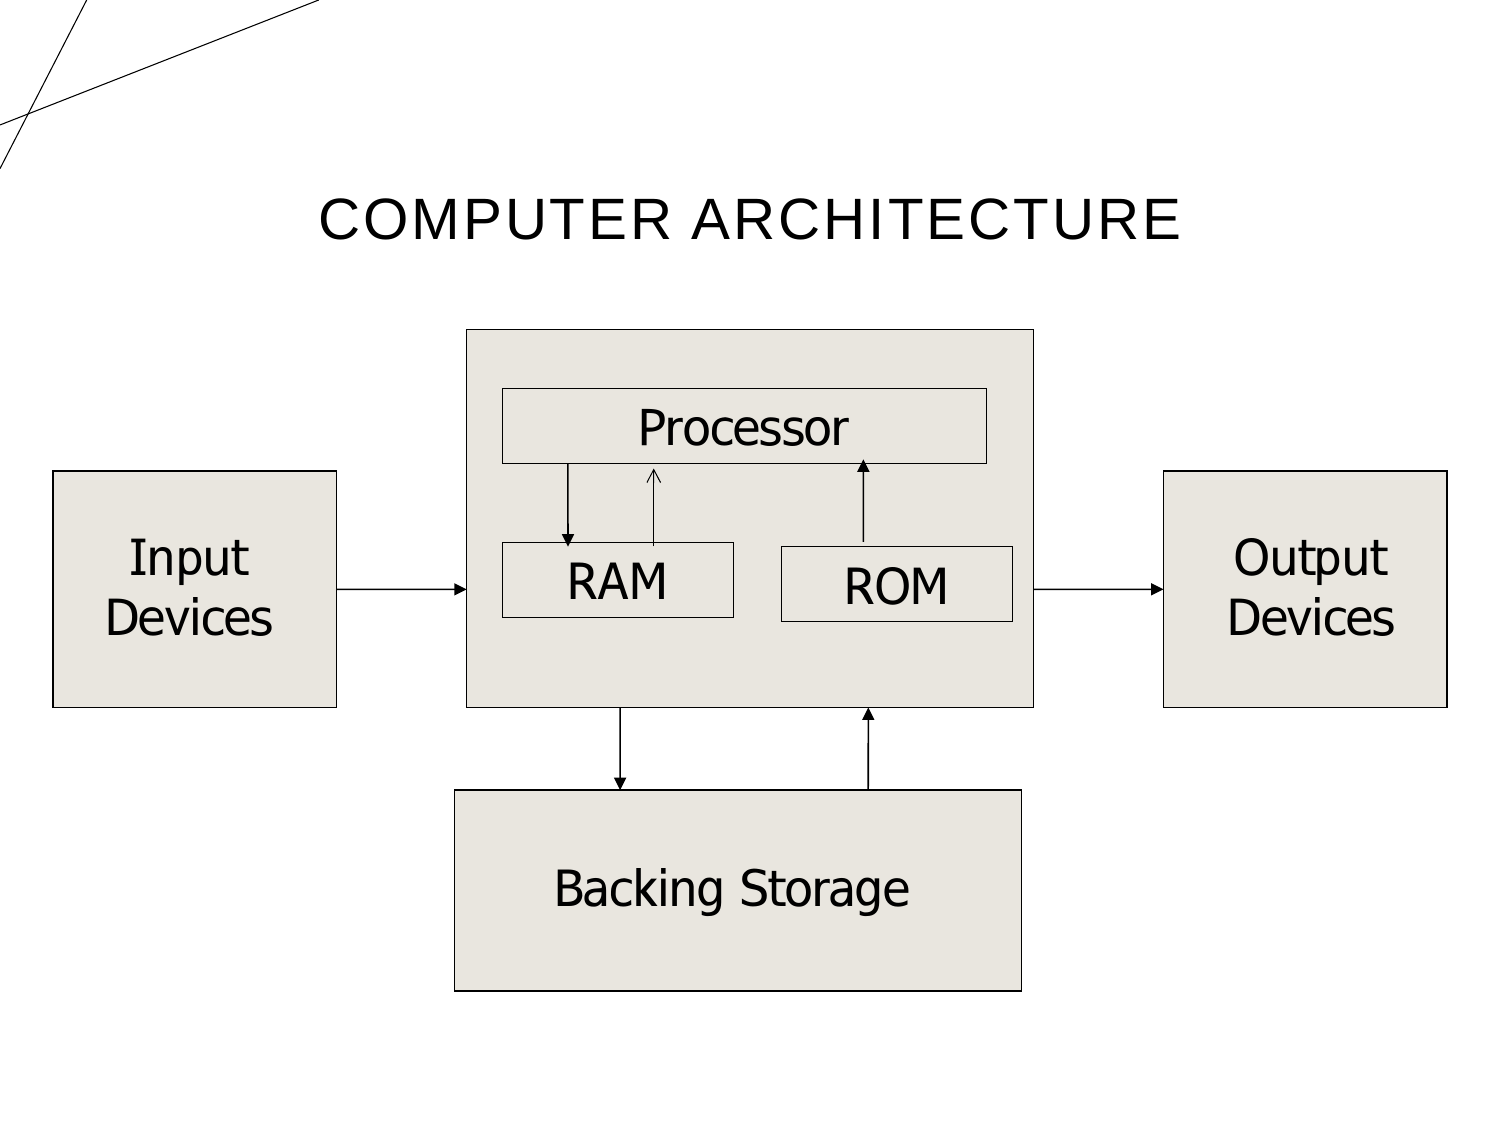

# Computer Architecture

Processor

Input Devices
Output Devices
RAM

Backing Storage
ROM
13